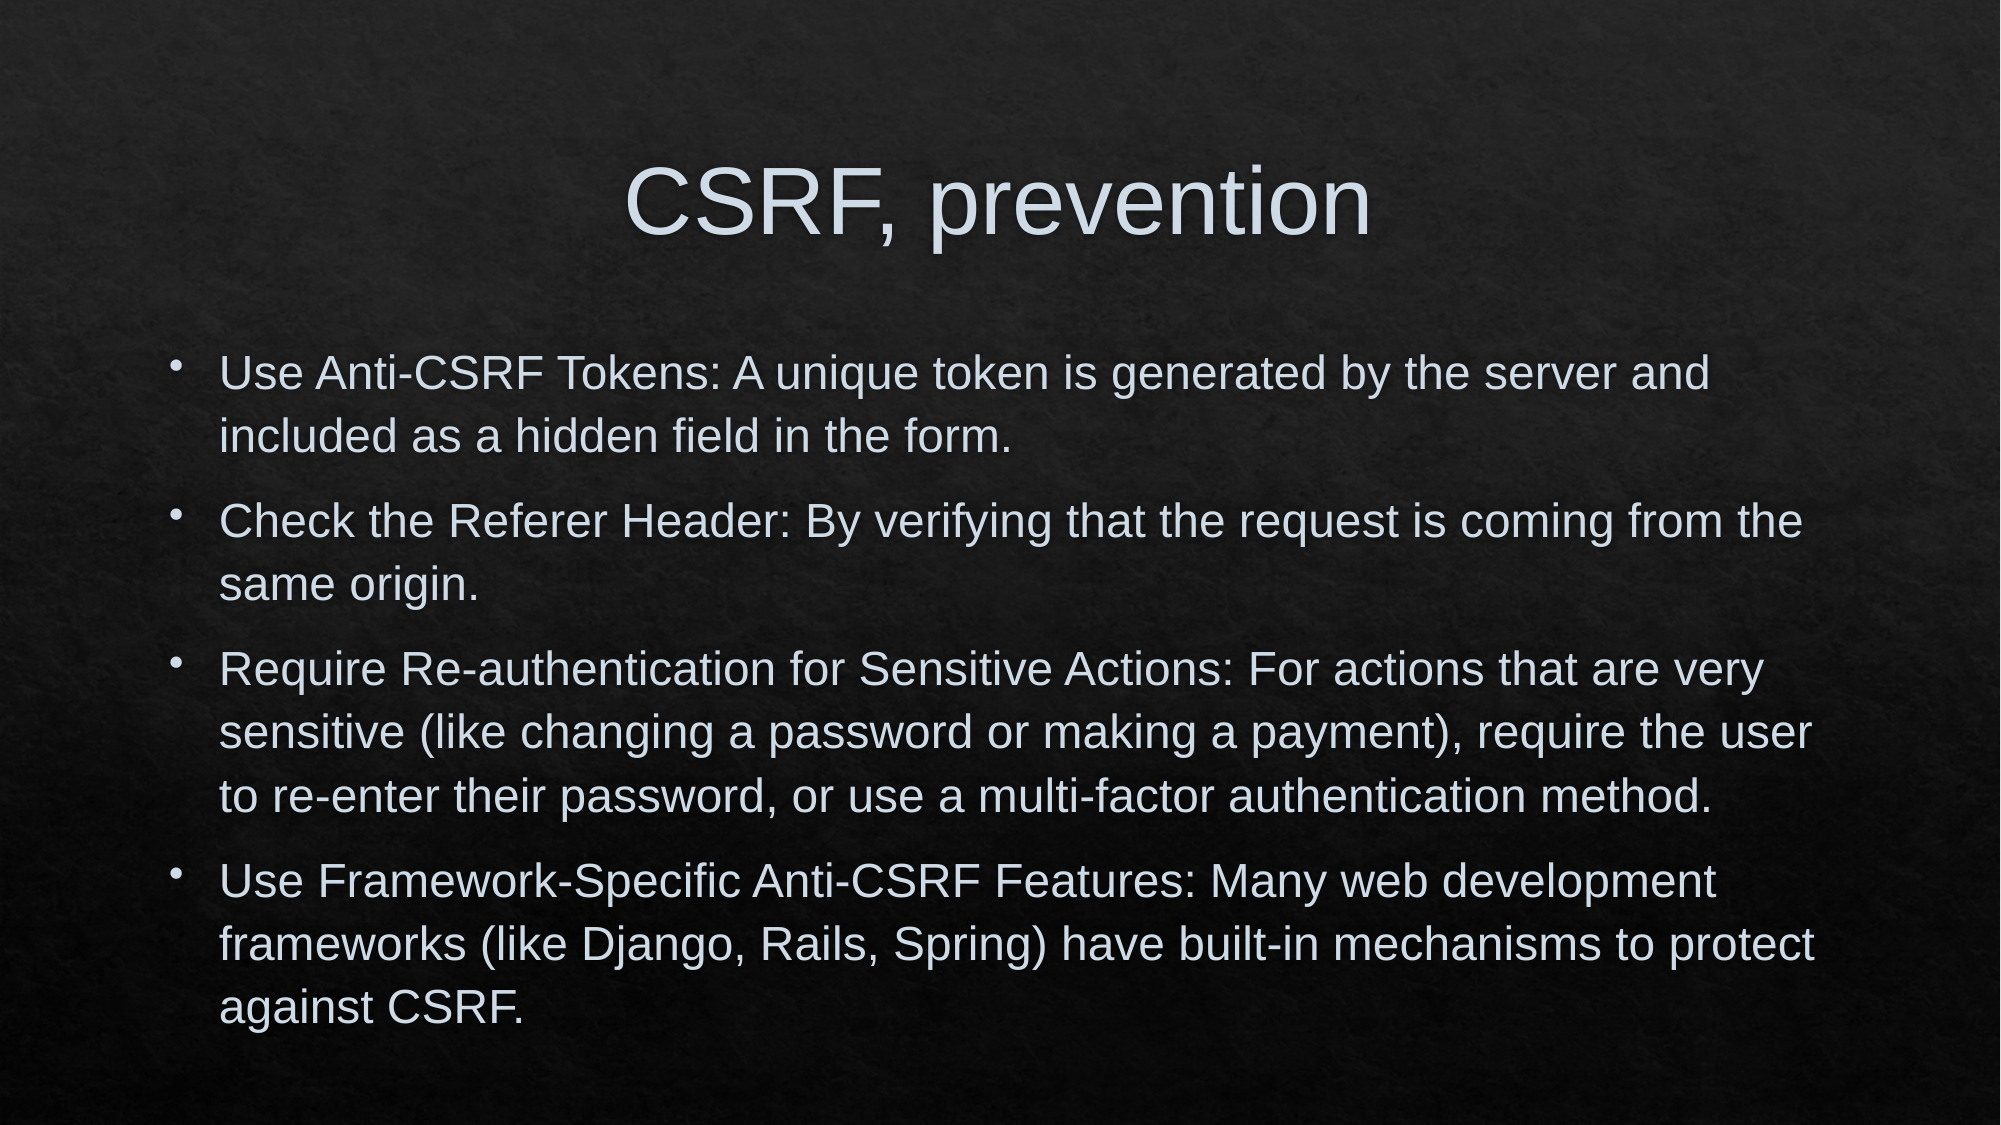

# CSRF, prevention
Use Anti-CSRF Tokens: A unique token is generated by the server and included as a hidden field in the form.
Check the Referer Header: By verifying that the request is coming from the same origin.
Require Re-authentication for Sensitive Actions: For actions that are very sensitive (like changing a password or making a payment), require the user to re-enter their password, or use a multi-factor authentication method.
Use Framework-Specific Anti-CSRF Features: Many web development frameworks (like Django, Rails, Spring) have built-in mechanisms to protect against CSRF.